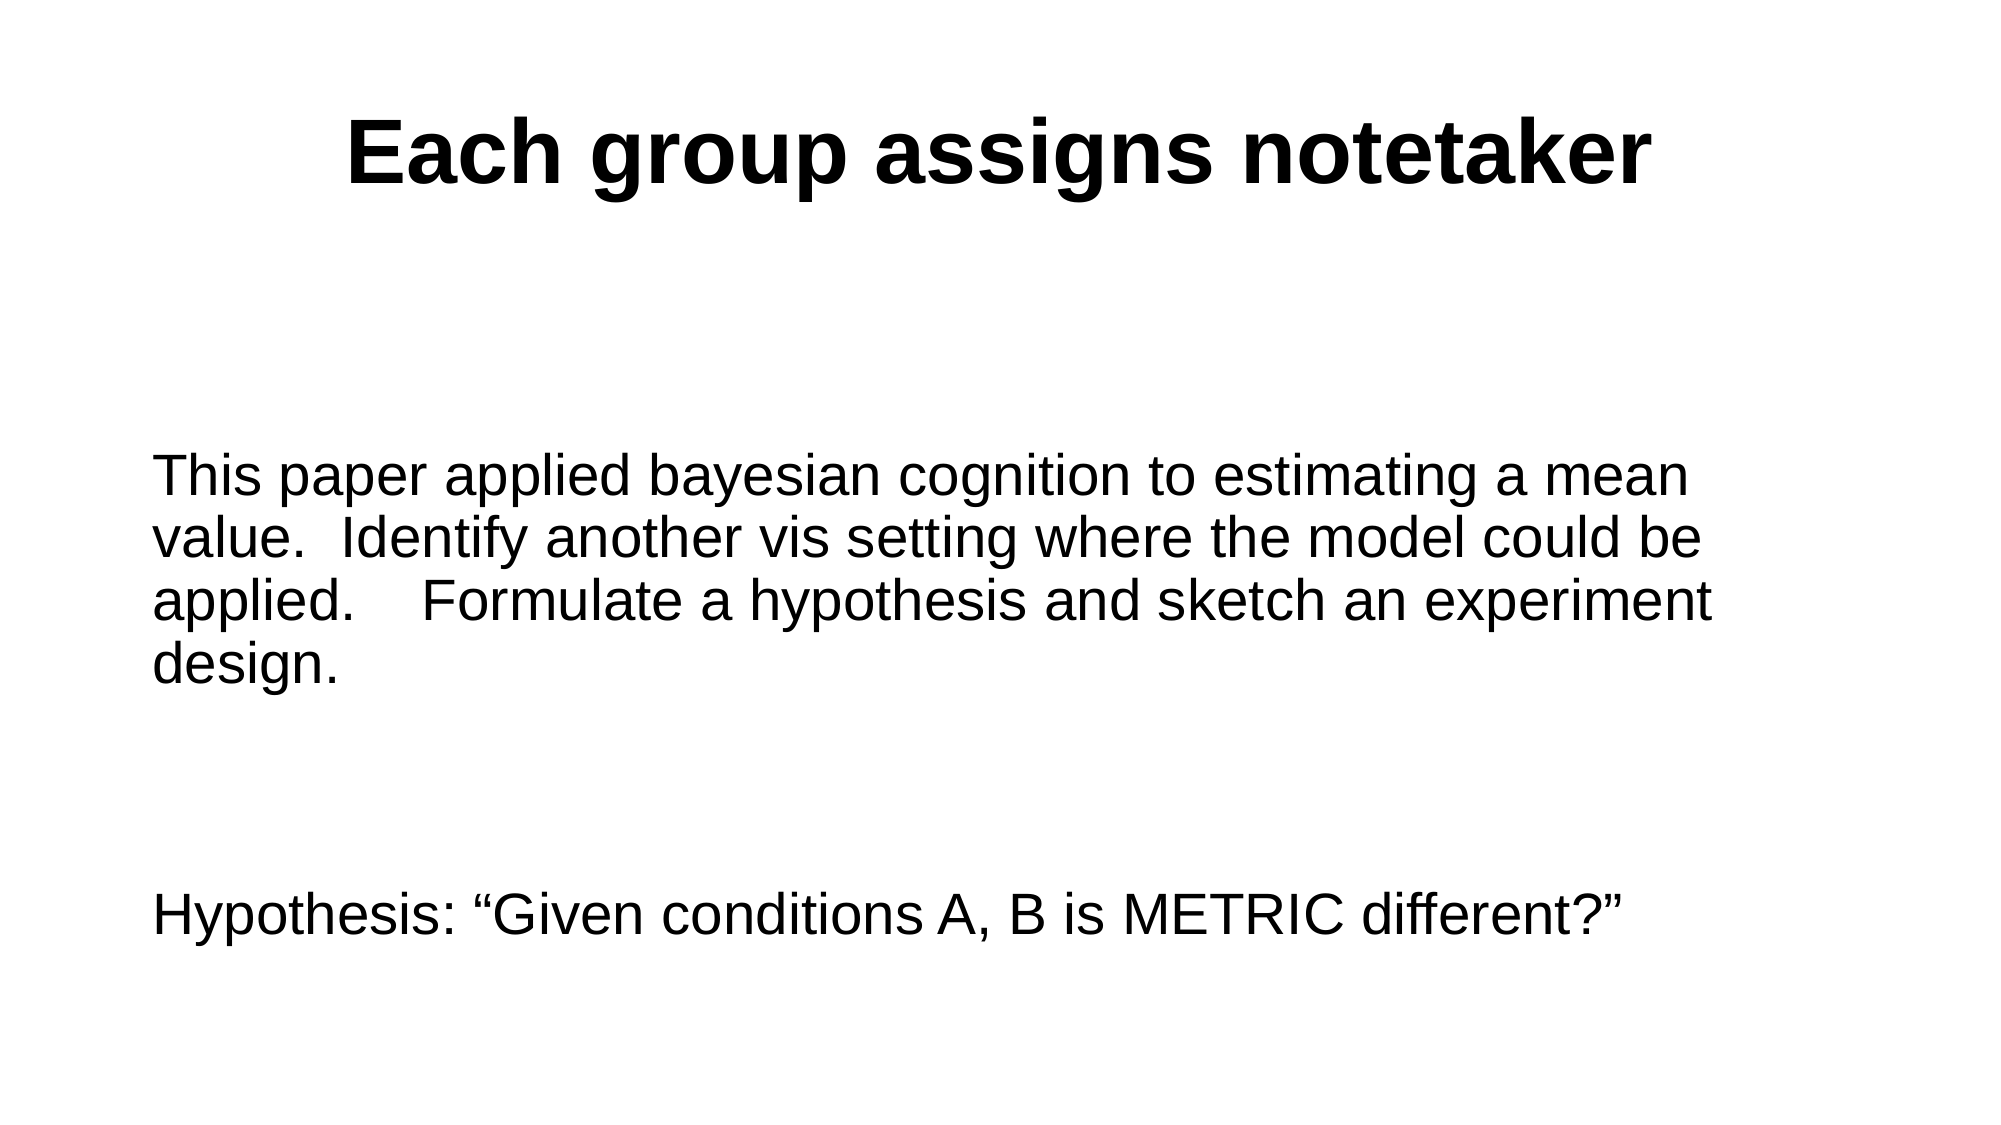

# Each group assigns notetaker

This paper applied bayesian cognition to estimating a mean value.  Identify another vis setting where the model could be applied.    Formulate a hypothesis and sketch an experiment design.

Hypothesis: “Given conditions A, B is METRIC different?”